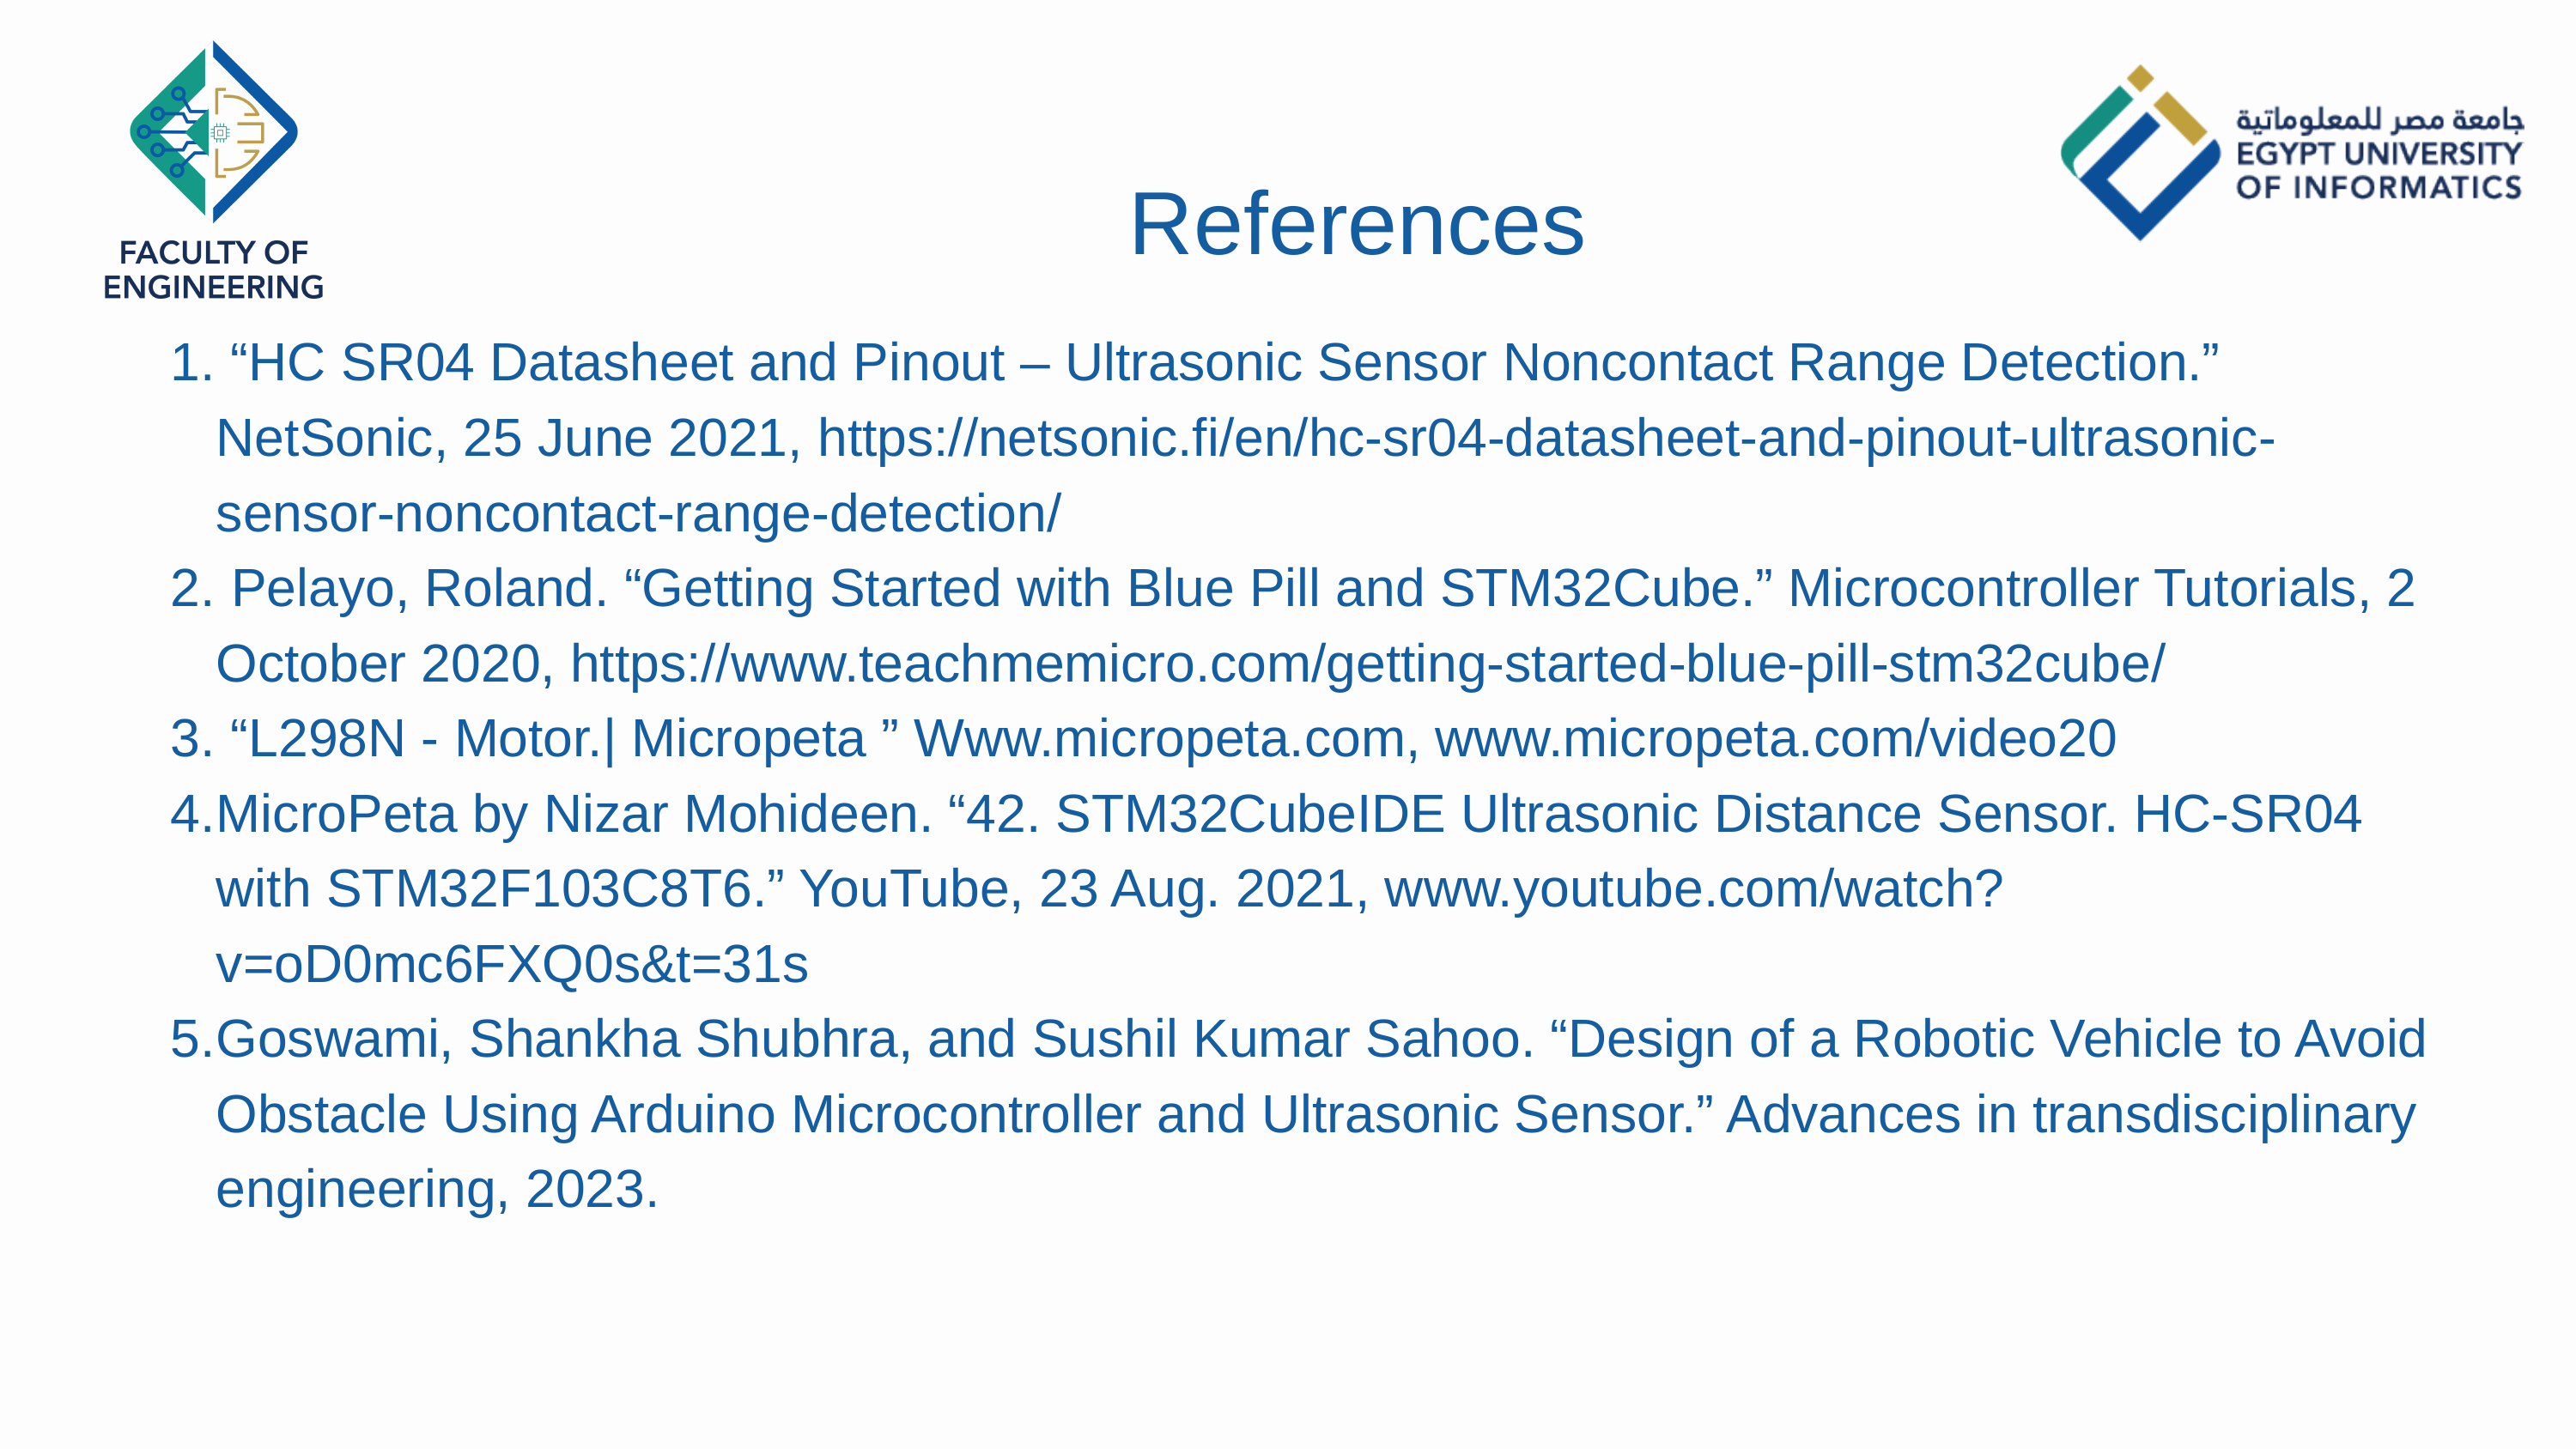

References
 “HC SR04 Datasheet and Pinout – Ultrasonic Sensor Noncontact Range Detection.” NetSonic, 25 June 2021, https://netsonic.fi/en/hc-sr04-datasheet-and-pinout-ultrasonic-sensor-noncontact-range-detection/
 Pelayo, Roland. “Getting Started with Blue Pill and STM32Cube.” Microcontroller Tutorials, 2 October 2020, https://www.teachmemicro.com/getting-started-blue-pill-stm32cube/
 “L298N - Motor.| Micropeta ” Www.micropeta.com, www.micropeta.com/video20
MicroPeta by Nizar Mohideen. “42. STM32CubeIDE Ultrasonic Distance Sensor. HC-SR04 with STM32F103C8T6.” YouTube, 23 Aug. 2021, www.youtube.com/watch?v=oD0mc6FXQ0s&t=31s
Goswami, Shankha Shubhra, and Sushil Kumar Sahoo. “Design of a Robotic Vehicle to Avoid Obstacle Using Arduino Microcontroller and Ultrasonic Sensor.” Advances in transdisciplinary engineering, 2023.